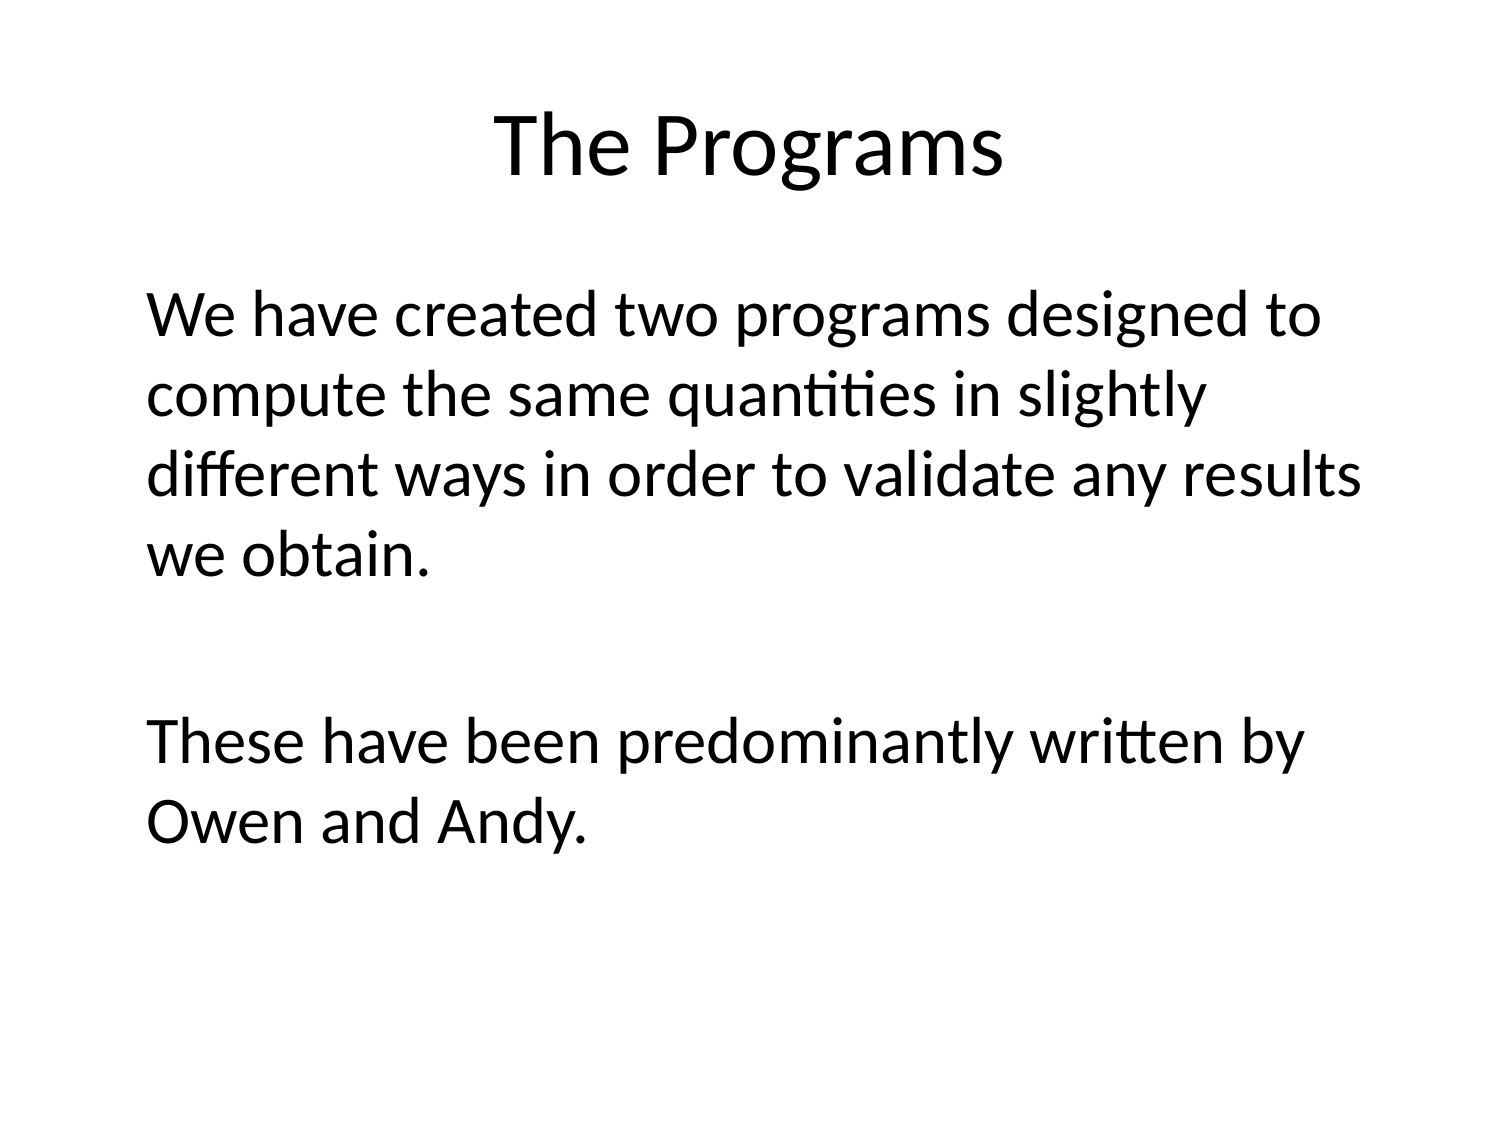

# The Programs
	We have created two programs designed to compute the same quantities in slightly different ways in order to validate any results we obtain.

	These have been predominantly written by Owen and Andy.